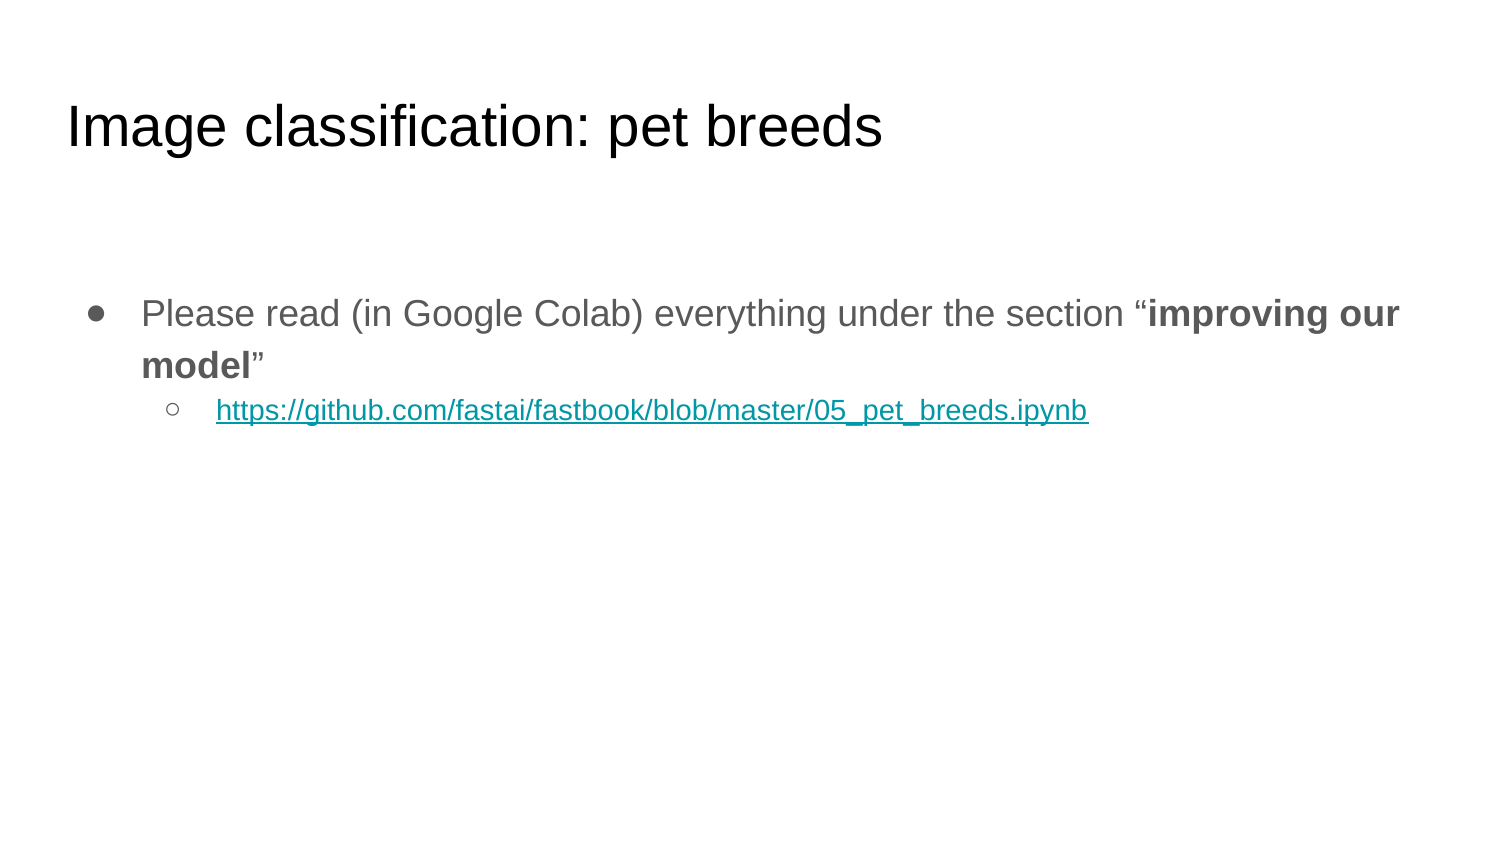

# Image classification: pet breeds

Please read (in Google Colab) everything under the section “improving our model”
https://github.com/fastai/fastbook/blob/master/05_pet_breeds.ipynb